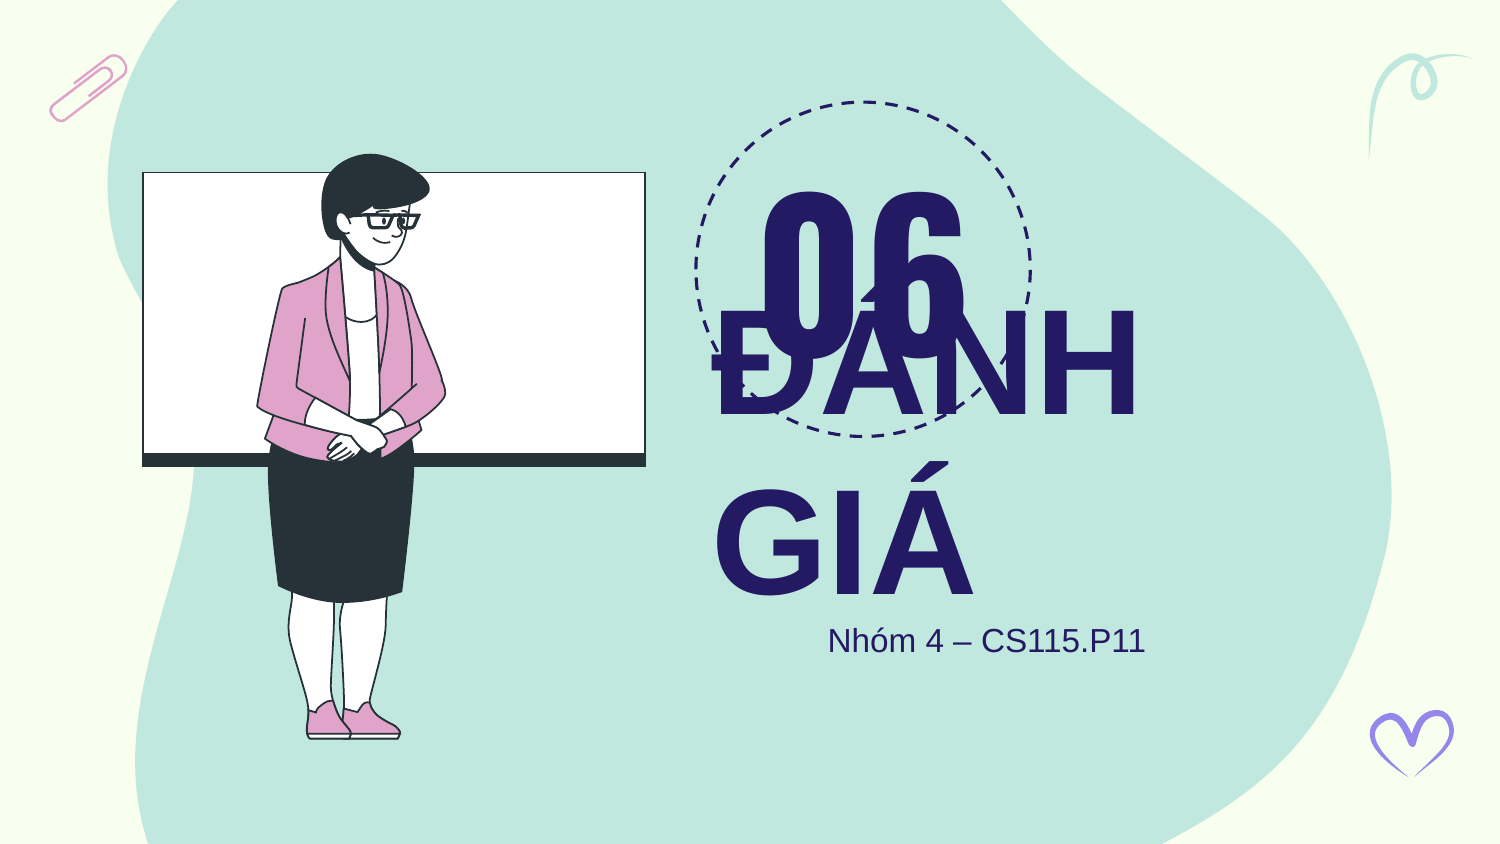

06

# ĐÁNH GIÁ
Nhóm 4 – CS115.P11